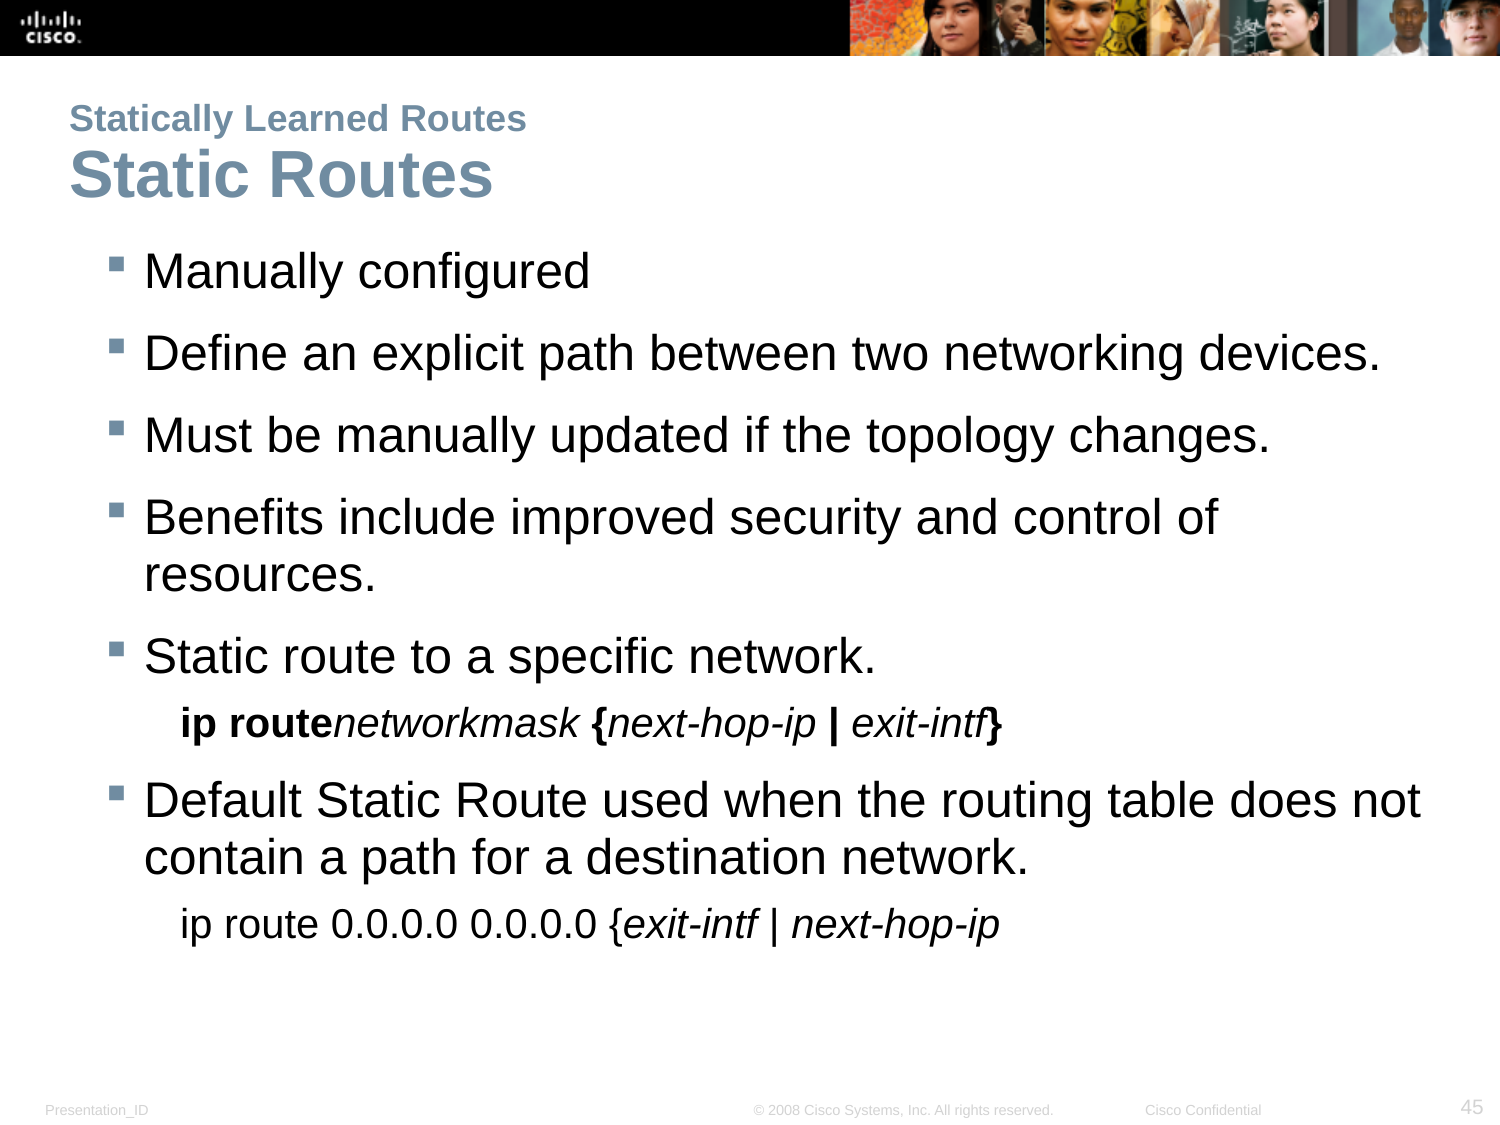

# Statically Learned Routes Static Routes

Manually configured
Define an explicit path between two networking devices.
Must be manually updated if the topology changes.
Benefits include improved security and control of resources.
Static route to a specific network.
ip routenetworkmask {next-hop-ip | exit-intf}
Default Static Route used when the routing table does not contain a path for a destination network.
ip route 0.0.0.0 0.0.0.0 {exit-intf | next-hop-ip